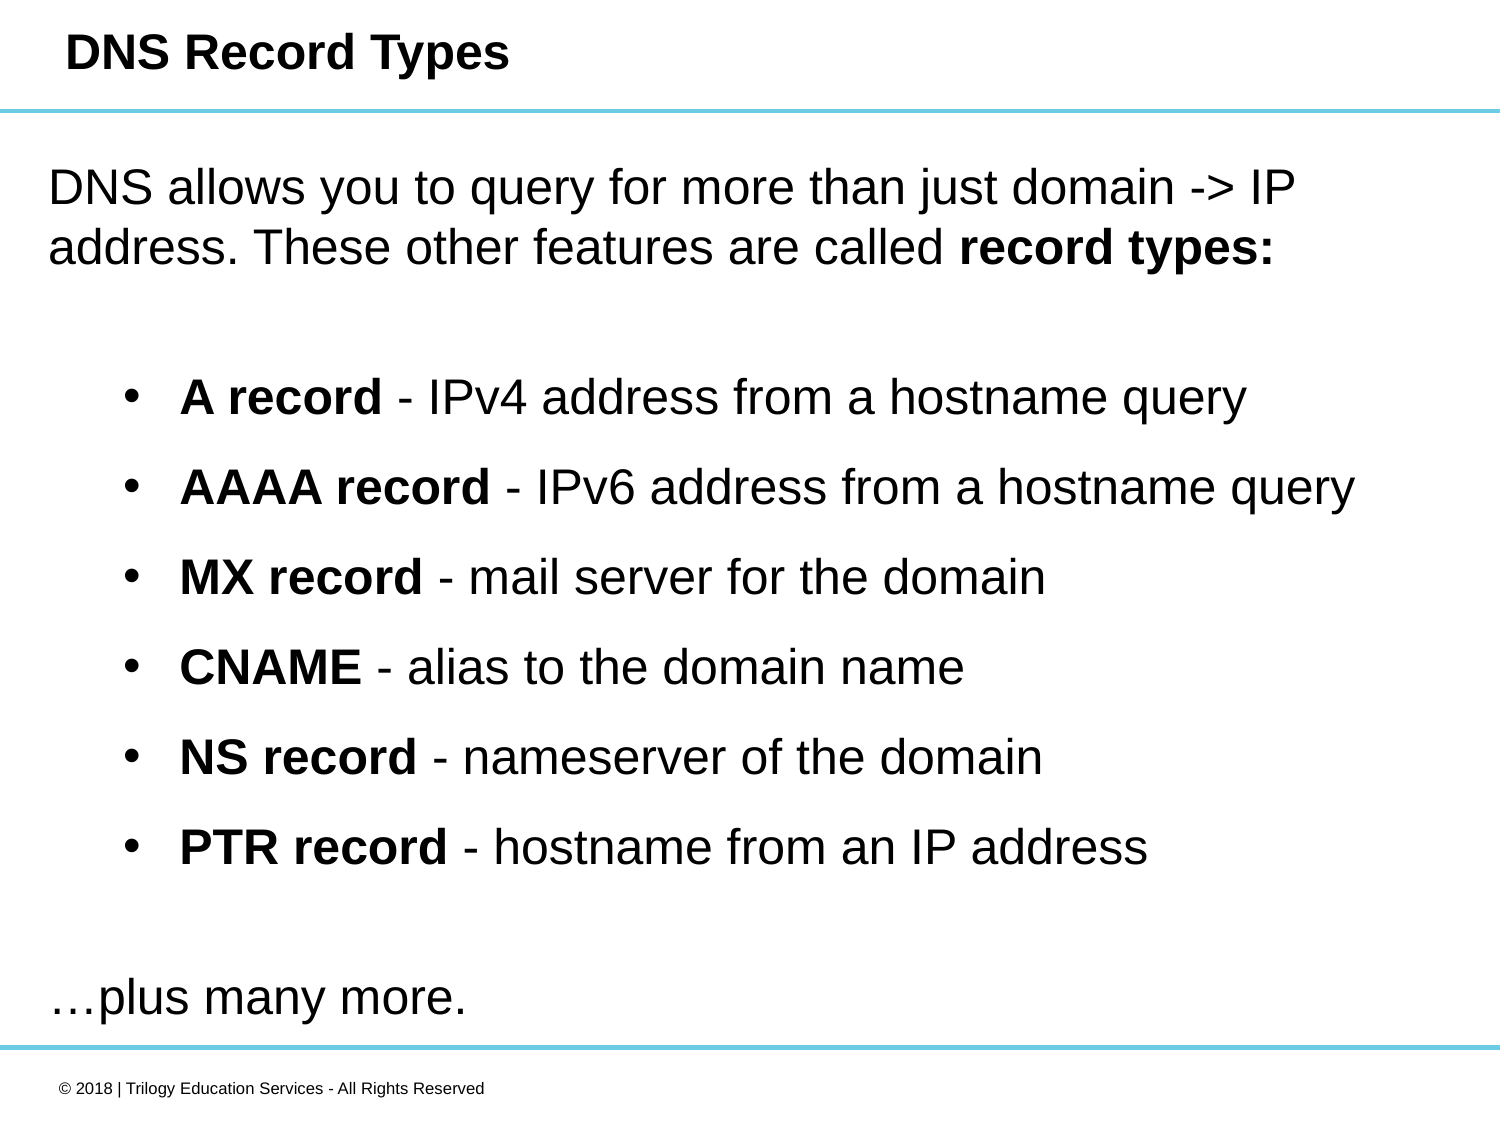

# DNS Record Types
DNS allows you to query for more than just domain -> IP address. These other features are called record types:

A record - IPv4 address from a hostname query
AAAA record - IPv6 address from a hostname query
MX record - mail server for the domain
CNAME - alias to the domain name
NS record - nameserver of the domain
PTR record - hostname from an IP address
…plus many more.